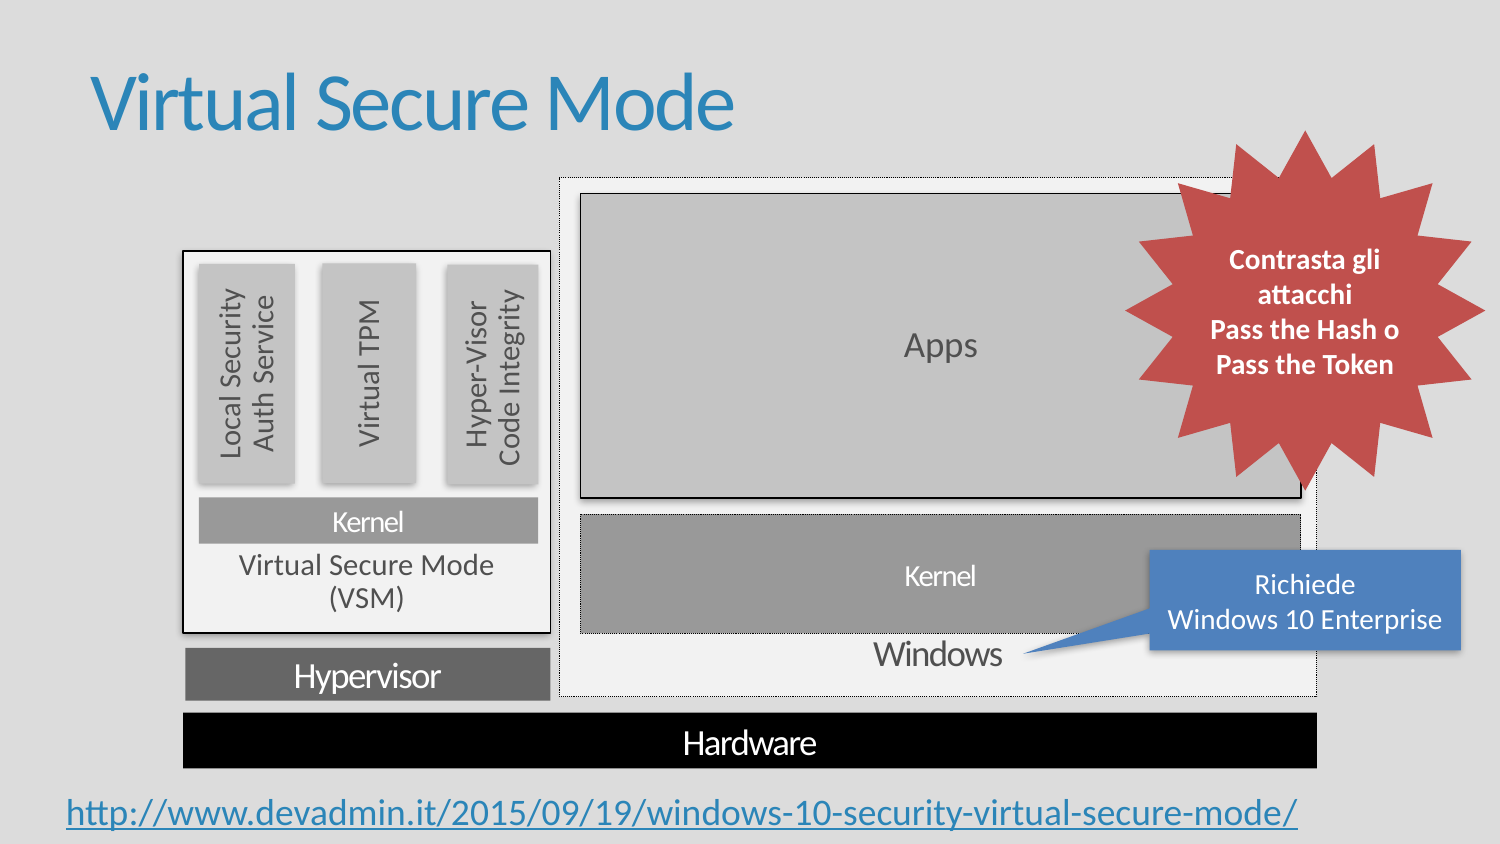

# Virtual Secure Mode
Contrasta gli attacchi
Pass the Hash o Pass the Token
Windows
Apps
Kernel
Virtual Secure Mode (VSM)
Virtual TPM
Local Security Auth Service
Hyper-Visor Code Integrity
Kernel
Hypervisor
Hardware
Richiede
Windows 10 Enterprise
http://www.devadmin.it/2015/09/19/windows-10-security-virtual-secure-mode/